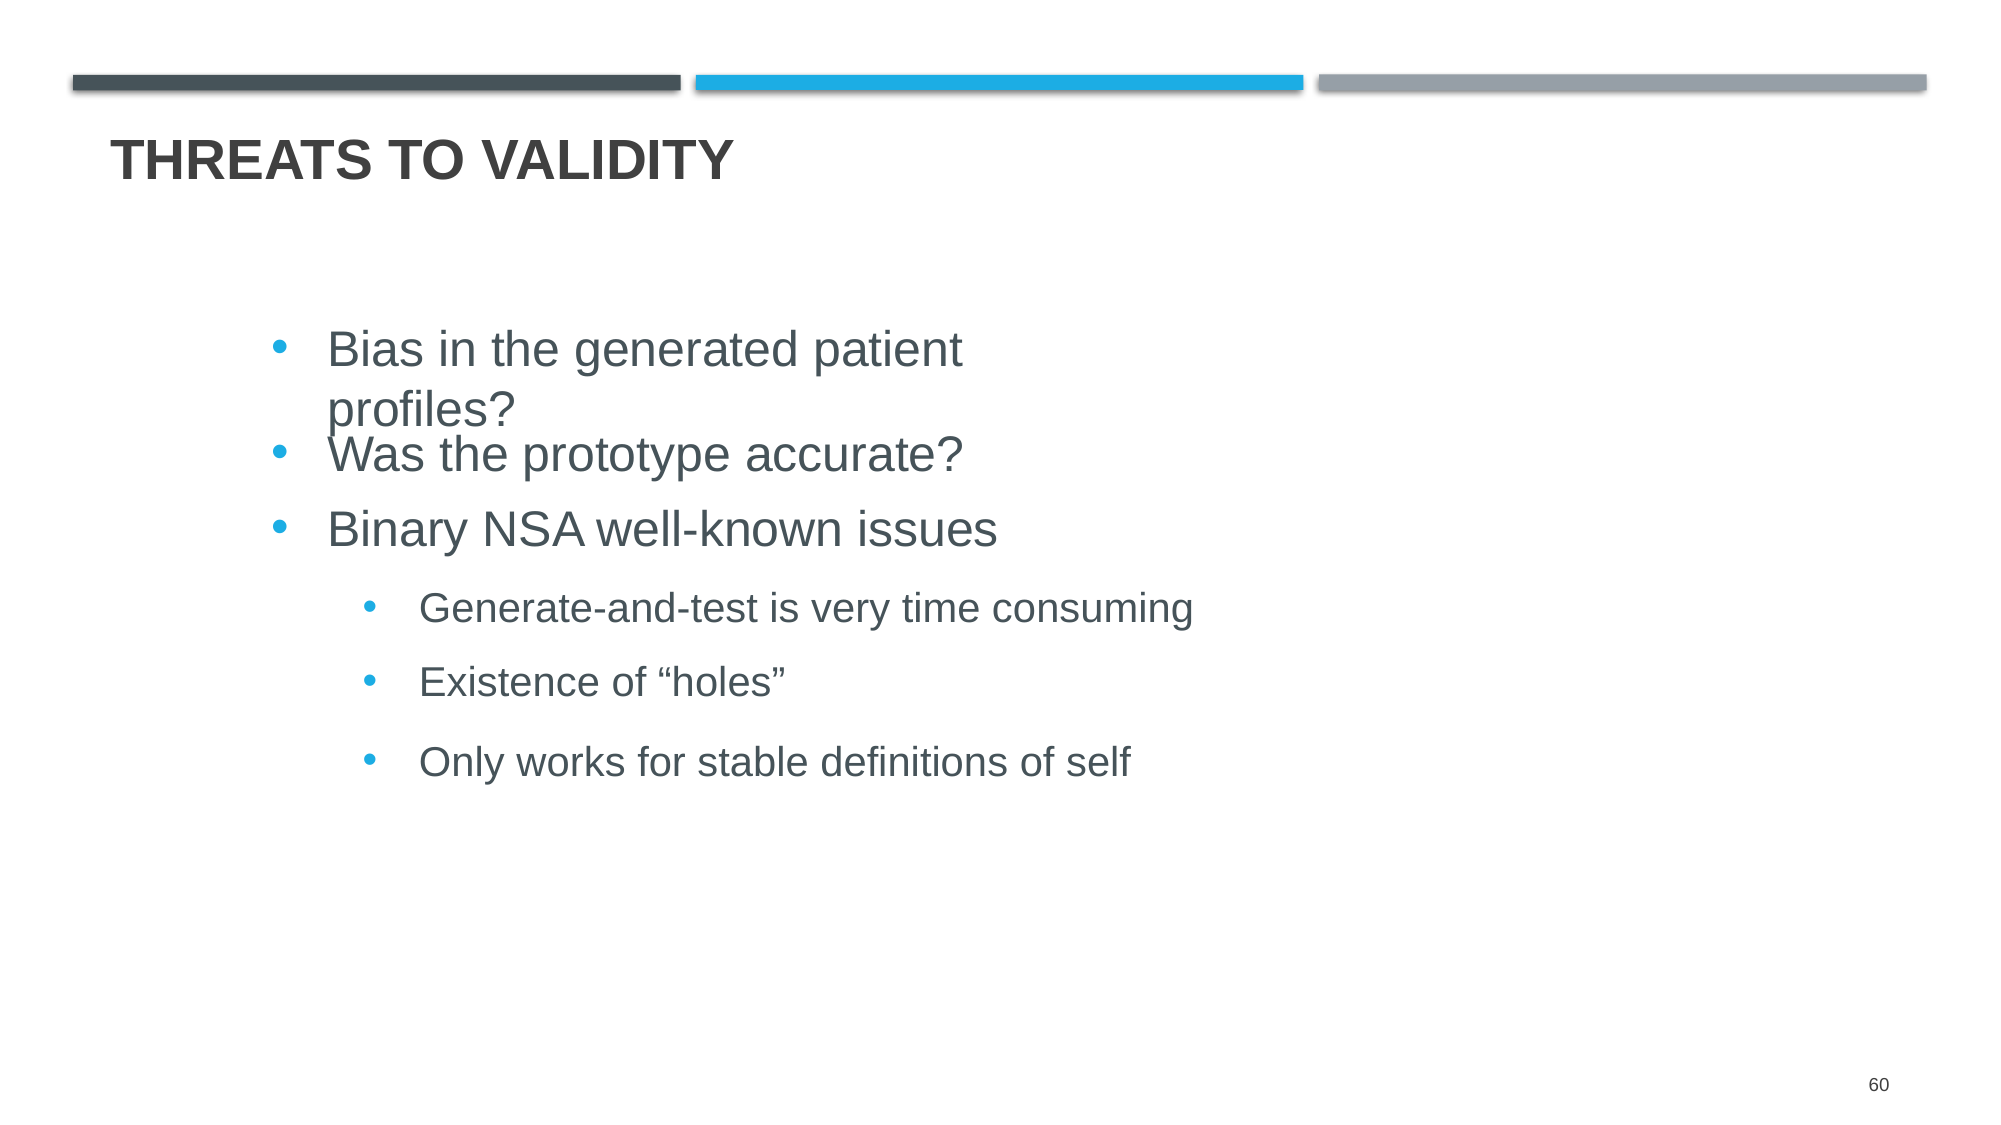

Threats to validity
Bias in the generated patient profiles?
Was the prototype accurate?
Binary NSA well-known issues
Generate-and-test is very time consuming
Existence of “holes”
Only works for stable definitions of self
60